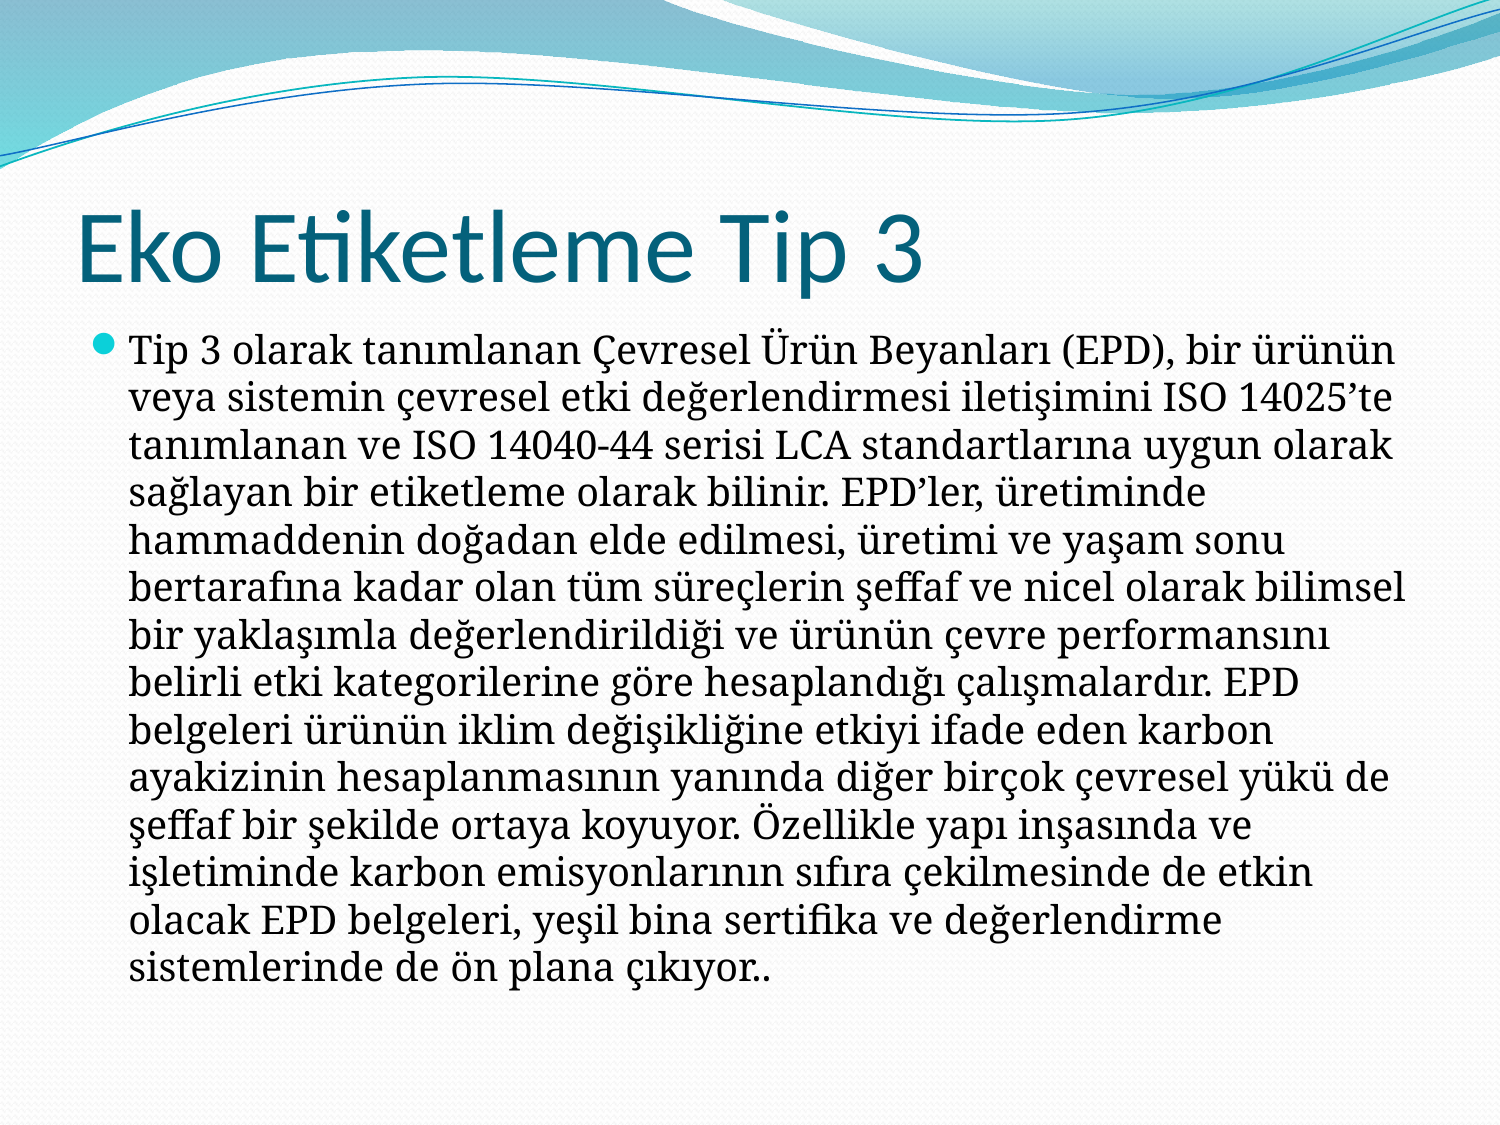

# Eko Etiketleme Tip 3
Tip 3 olarak tanımlanan Çevresel Ürün Beyanları (EPD), bir ürünün veya sistemin çevresel etki değerlendirmesi iletişimini ISO 14025’te tanımlanan ve ISO 14040-44 serisi LCA standartlarına uygun olarak sağlayan bir etiketleme olarak bilinir. EPD’ler, üretiminde hammaddenin doğadan elde edilmesi, üretimi ve yaşam sonu bertarafına kadar olan tüm süreçlerin şeffaf ve nicel olarak bilimsel bir yaklaşımla değerlendirildiği ve ürünün çevre performansını belirli etki kategorilerine göre hesaplandığı çalışmalardır. EPD belgeleri ürünün iklim değişikliğine etkiyi ifade eden karbon ayakizinin hesaplanmasının yanında diğer birçok çevresel yükü de şeffaf bir şekilde ortaya koyuyor. Özellikle yapı inşasında ve işletiminde karbon emisyonlarının sıfıra çekilmesinde de etkin olacak EPD belgeleri, yeşil bina sertifika ve değerlendirme sistemlerinde de ön plana çıkıyor..